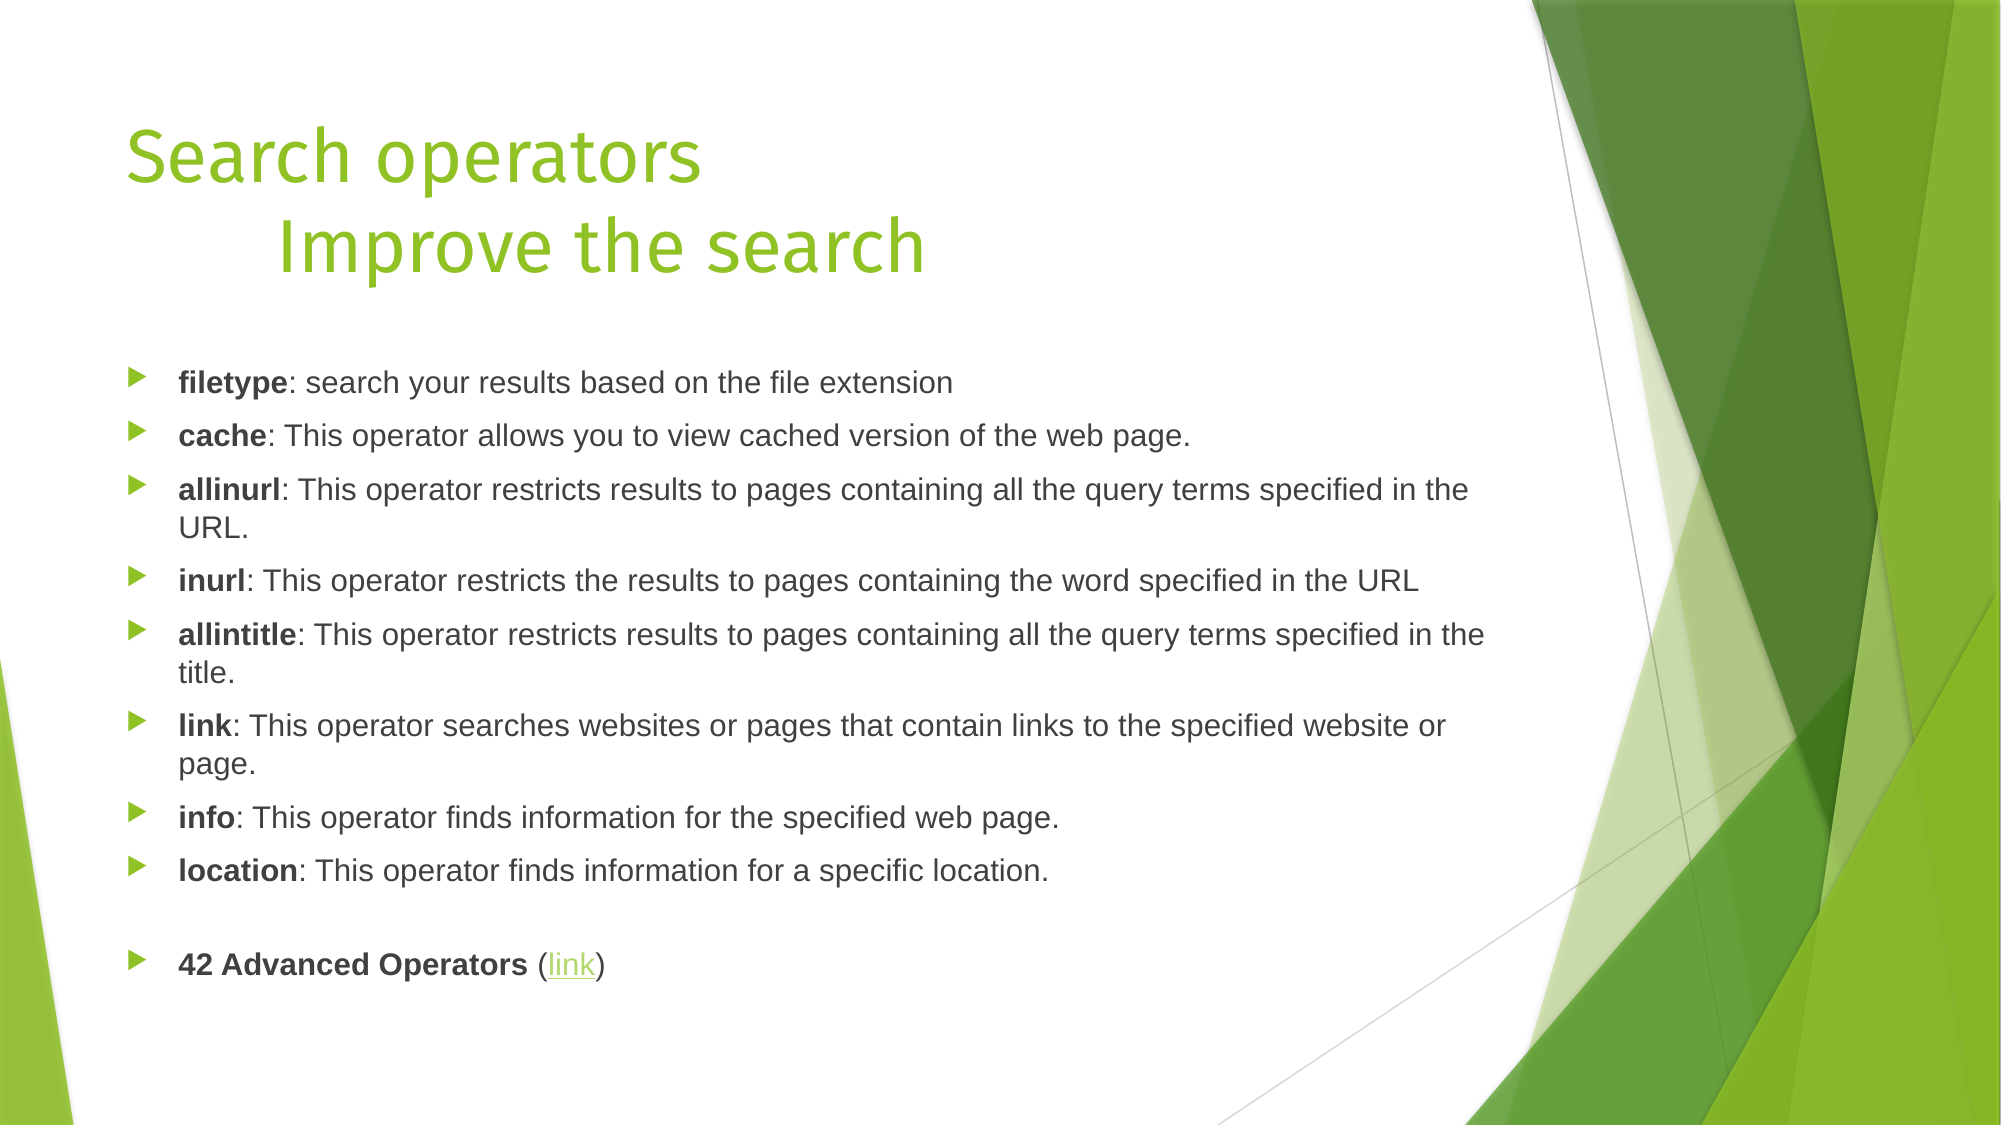

# Search operators Improve the search
filetype: search your results based on the file extension
cache: This operator allows you to view cached version of the web page.
allinurl: This operator restricts results to pages containing all the query terms specified in the URL.
inurl: This operator restricts the results to pages containing the word specified in the URL
allintitle: This operator restricts results to pages containing all the query terms specified in the title.
link: This operator searches websites or pages that contain links to the specified website or page.
info: This operator finds information for the specified web page.
location: This operator finds information for a specific location.

42 Advanced Operators (link)